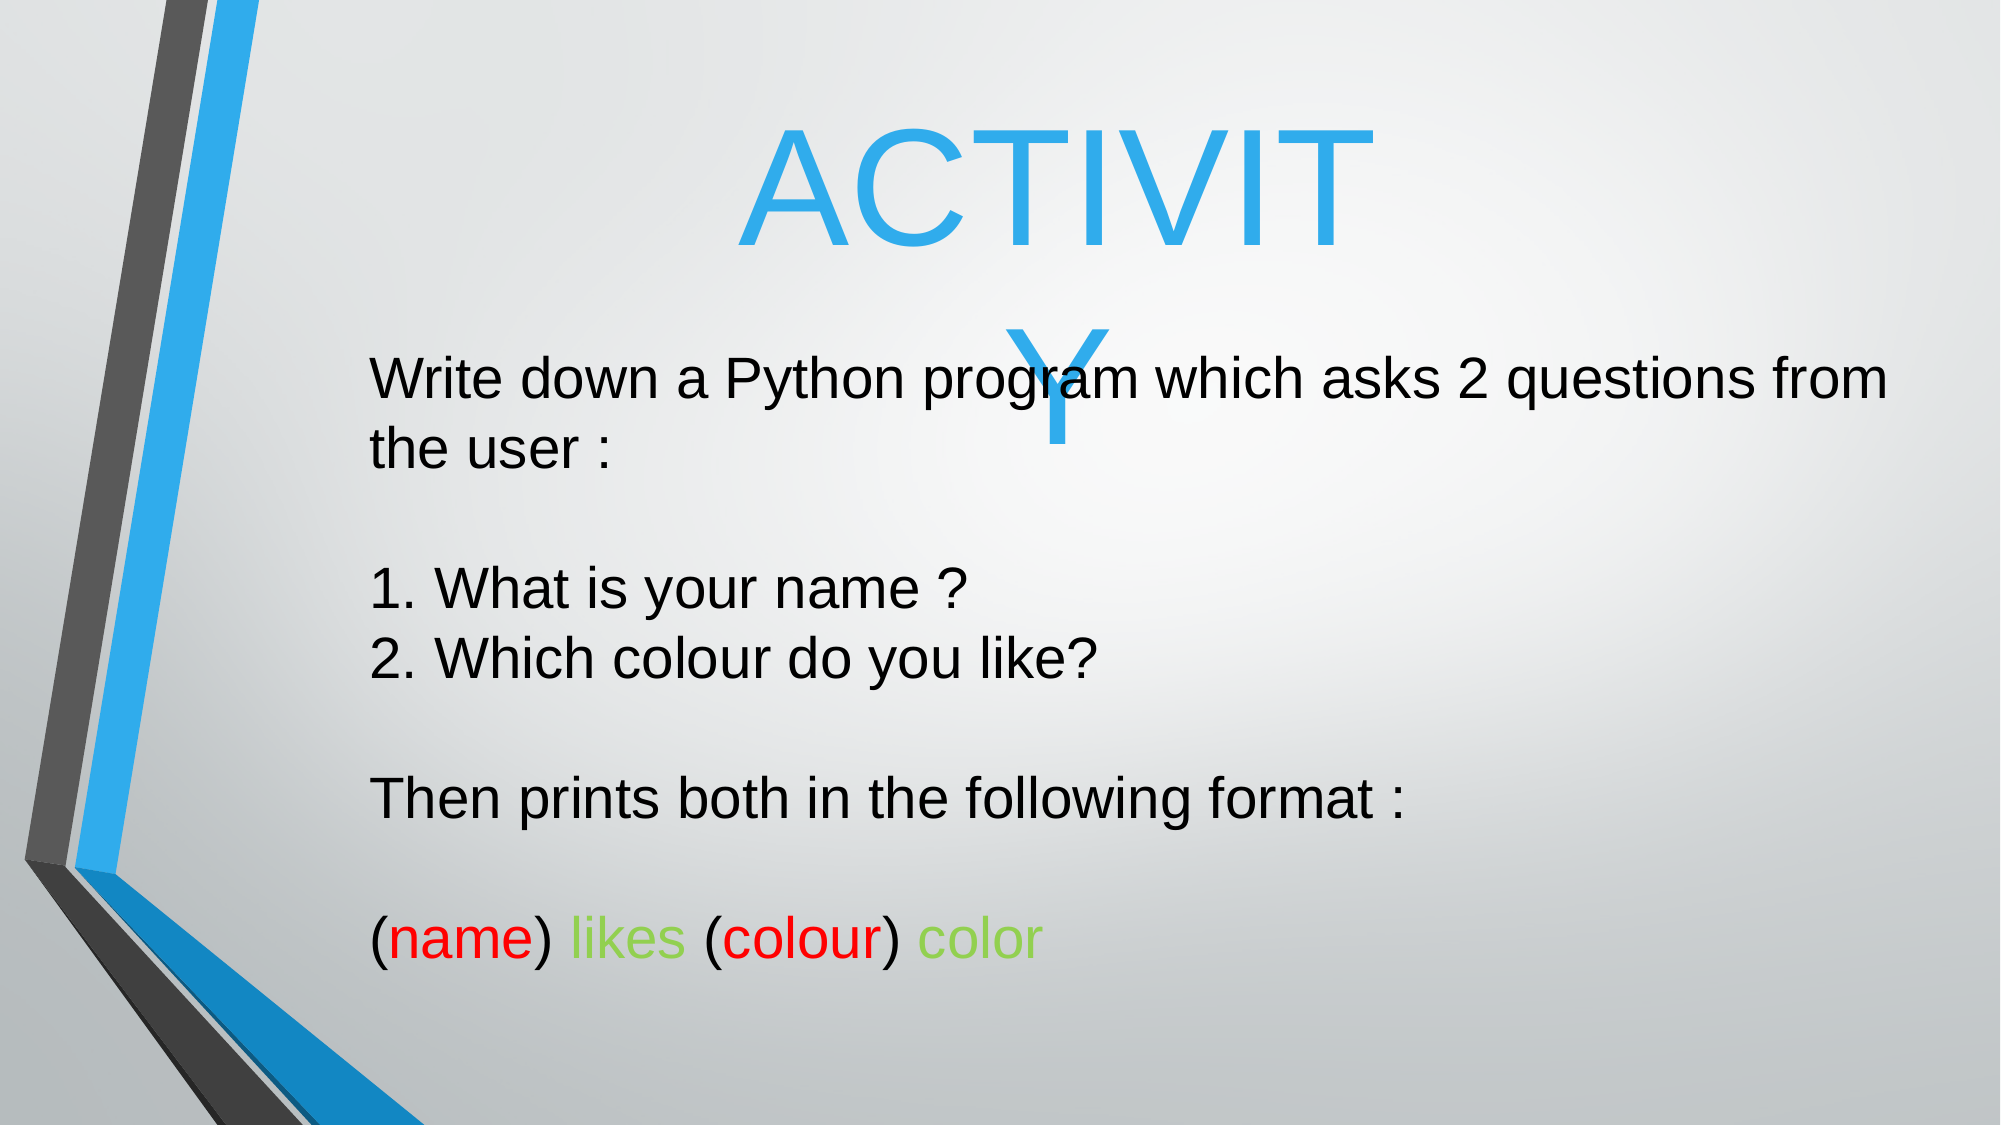

ACTIVITY
Write down a Python program which asks 2 questions from
the user :
1. What is your name ?
2. Which colour do you like?

Then prints both in the following format :
(name) likes (colour) color